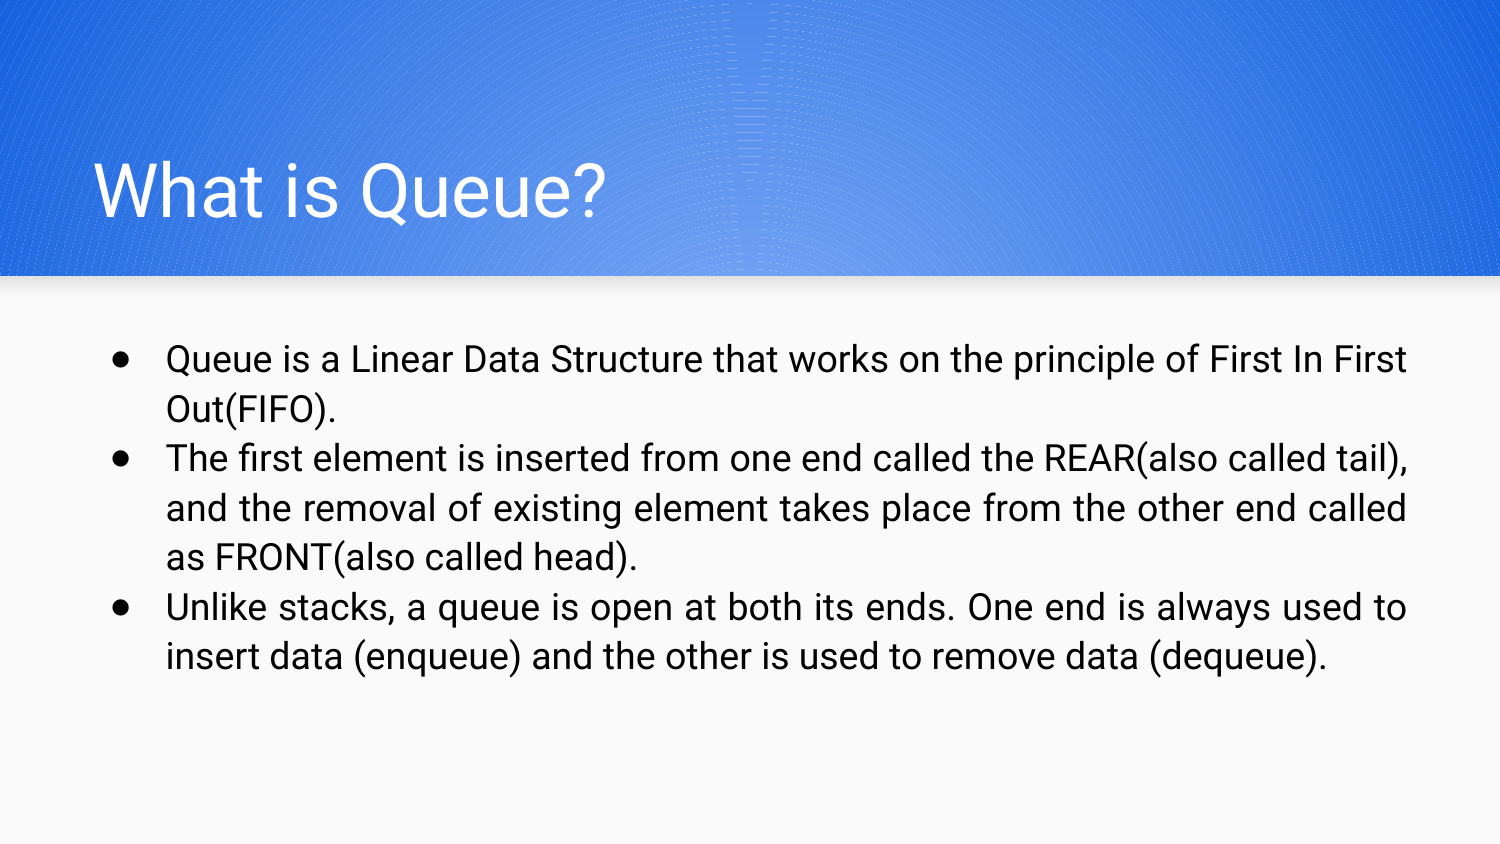

# What is Queue?
Queue is a Linear Data Structure that works on the principle of First In First Out(FIFO).
The first element is inserted from one end called the REAR(also called tail), and the removal of existing element takes place from the other end called as FRONT(also called head).
Unlike stacks, a queue is open at both its ends. One end is always used to insert data (enqueue) and the other is used to remove data (dequeue).